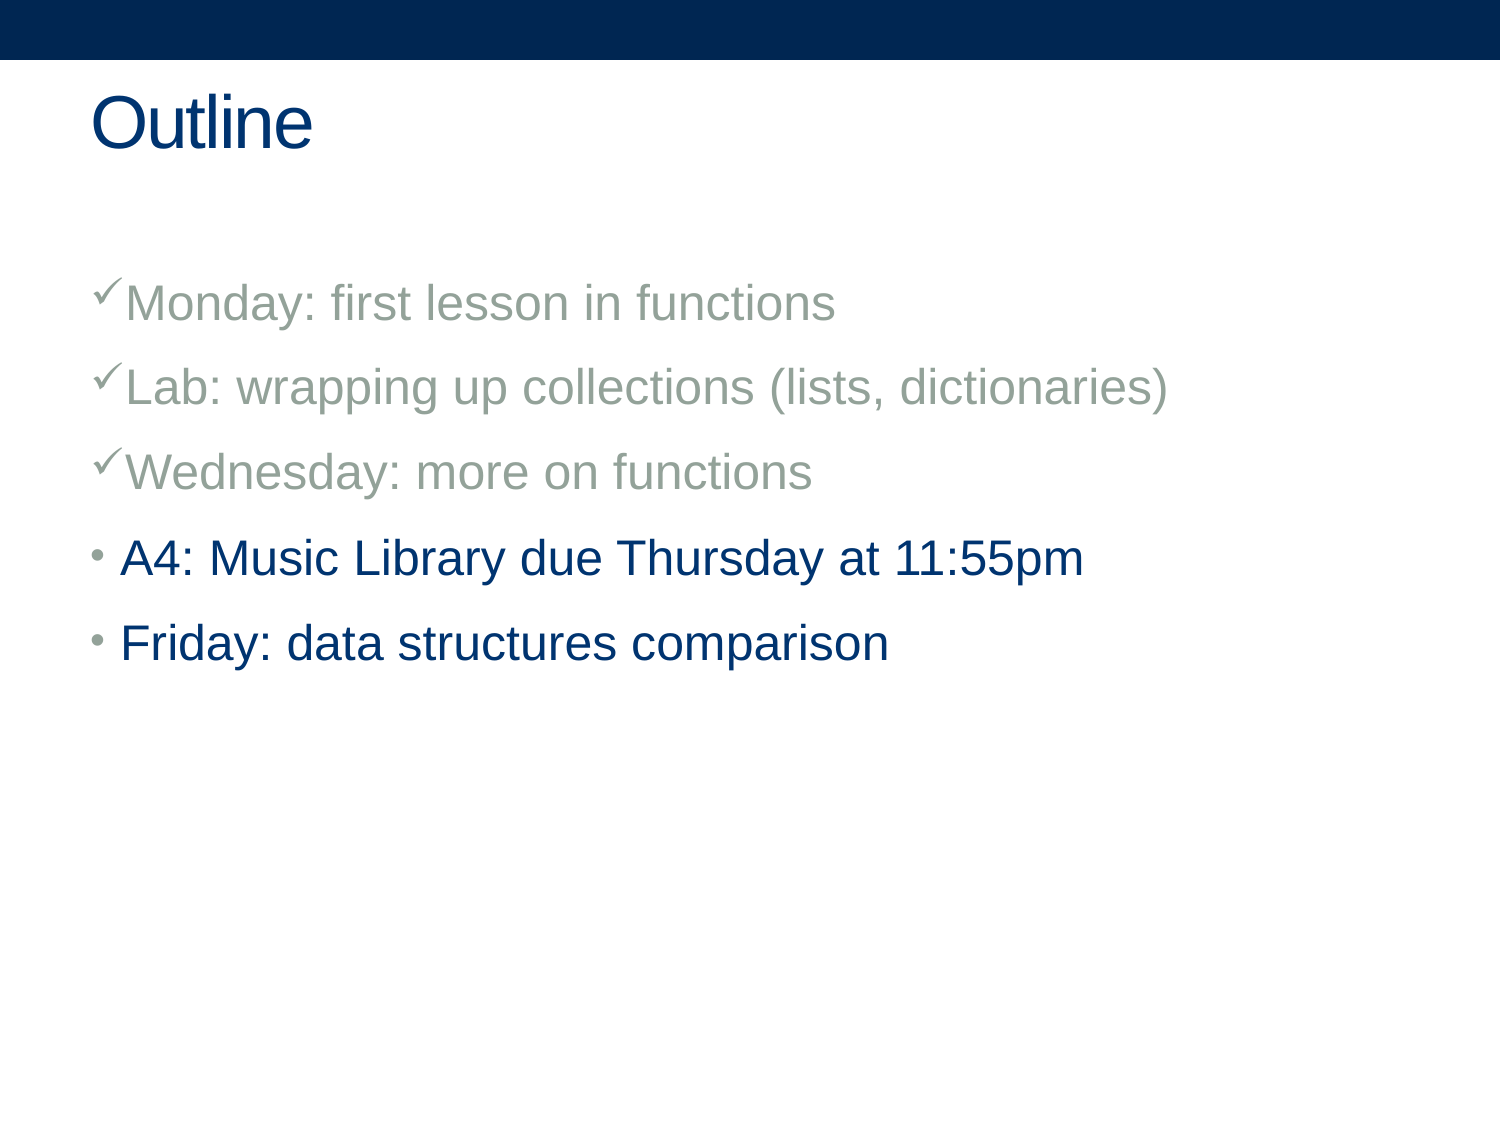

# Outline
Monday: first lesson in functions
Lab: wrapping up collections (lists, dictionaries)
Wednesday: more on functions
A4: Music Library due Thursday at 11:55pm
Friday: data structures comparison